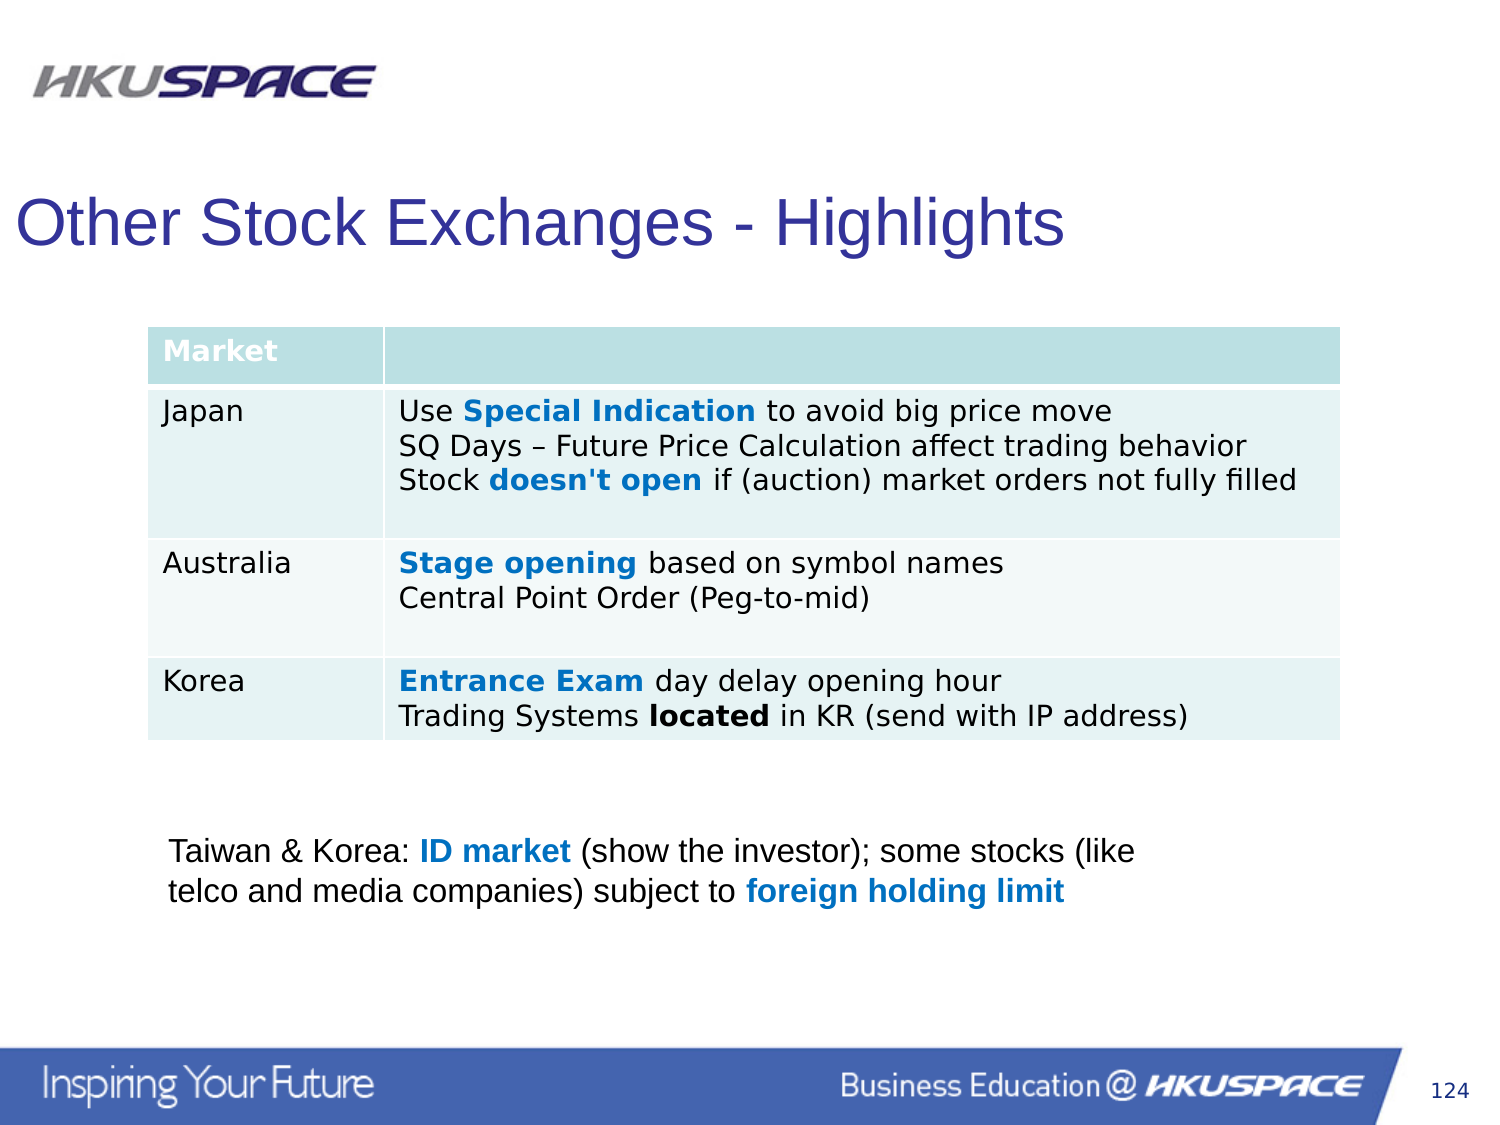

Other Stock Exchanges - Highlights

| Market |  |
| --- | --- |
| Japan | Use Special Indication to avoid big price move SQ Days – Future Price Calculation affect trading behavior Stock doesn't open if (auction) market orders not fully filled |
| Australia | Stage opening based on symbol names Central Point Order (Peg-to-mid) |
| Korea | Entrance Exam day delay opening hour Trading Systems located in KR (send with IP address) |
Taiwan & Korea: ID market (show the investor); some stocks (like telco and media companies) subject to foreign holding limit

124